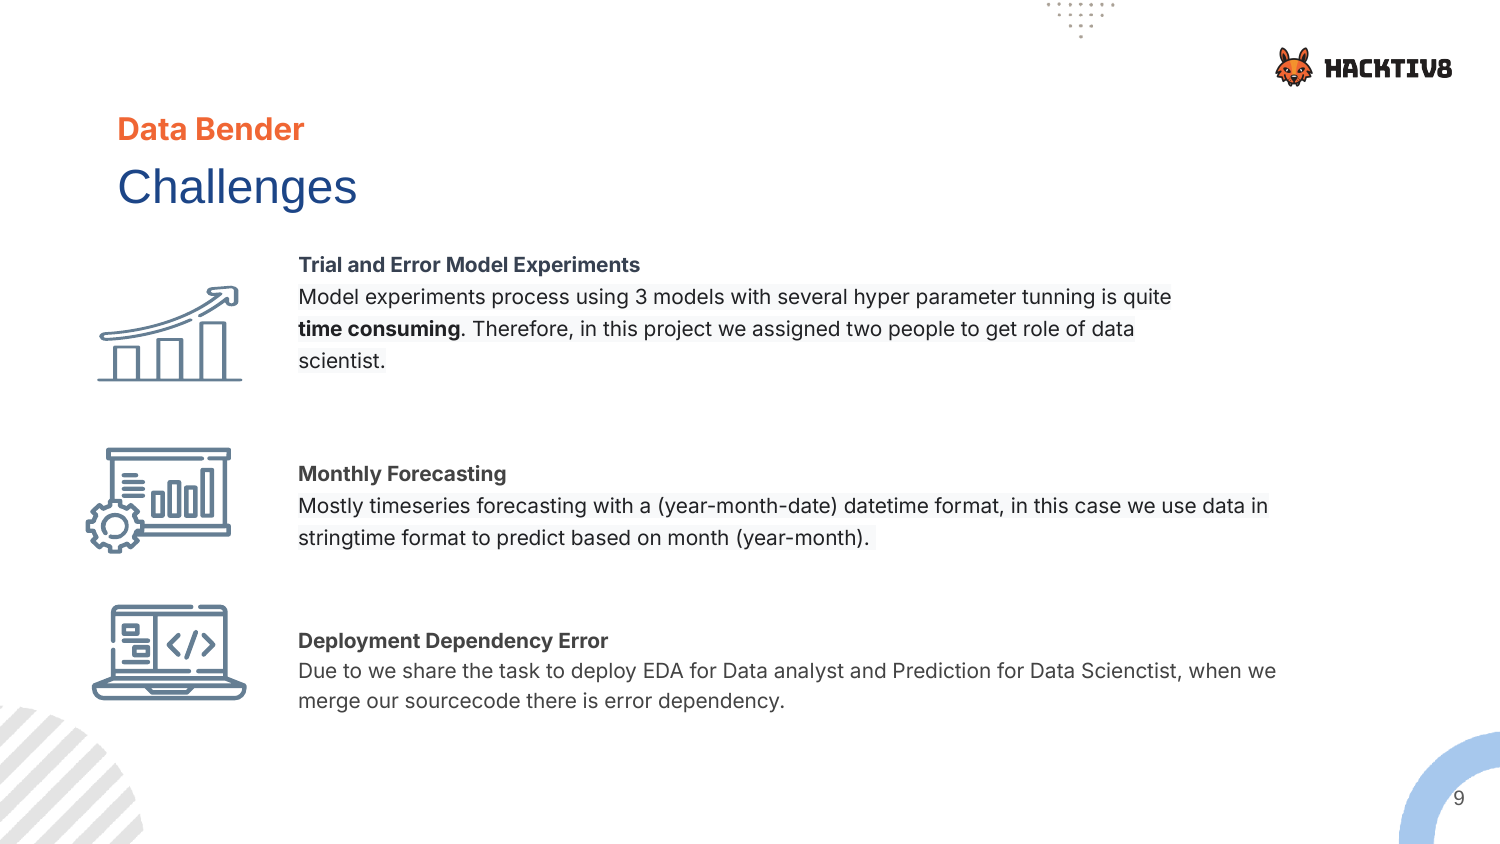

Data Bender

Challenges
Trial and Error Model Experiments
Model experiments process using 3 models with several hyper parameter tunning is quite time consuming. Therefore, in this project we assigned two people to get role of data scientist.

Monthly Forecasting
Mostly timeseries forecasting with a (year-month-date) datetime format, in this case we use data in stringtime format to predict based on month (year-month).

Deployment Dependency Error
Due to we share the task to deploy EDA for Data analyst and Prediction for Data Scienctist, when we merge our sourcecode there is error dependency.
9